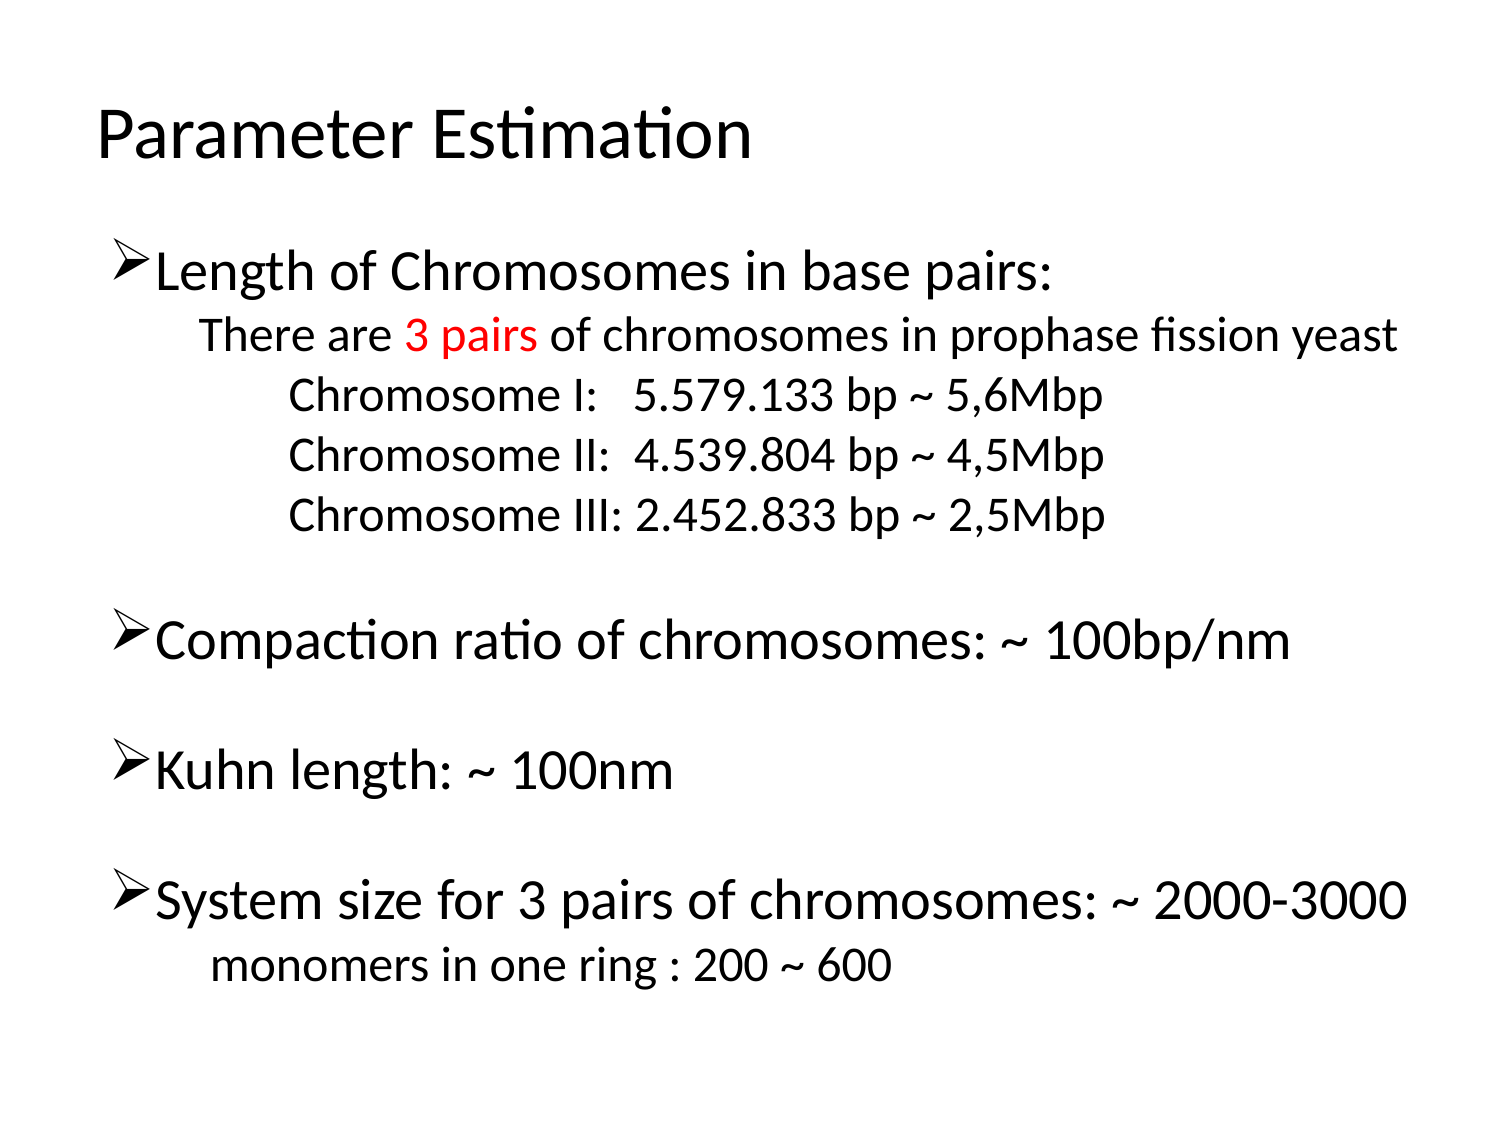

Parameter Estimation
Length of Chromosomes in base pairs:
        There are 3 pairs of chromosomes in prophase fission yeast
                Chromosome I:   5.579.133 bp ~ 5,6Mbp
                Chromosome II:  4.539.804 bp ~ 4,5Mbp
                Chromosome III: 2.452.833 bp ~ 2,5Mbp

Compaction ratio of chromosomes: ~ 100bp/nm

Kuhn length: ~ 100nm

System size for 3 pairs of chromosomes: ~ 2000-3000
         monomers in one ring : 200 ~ 600